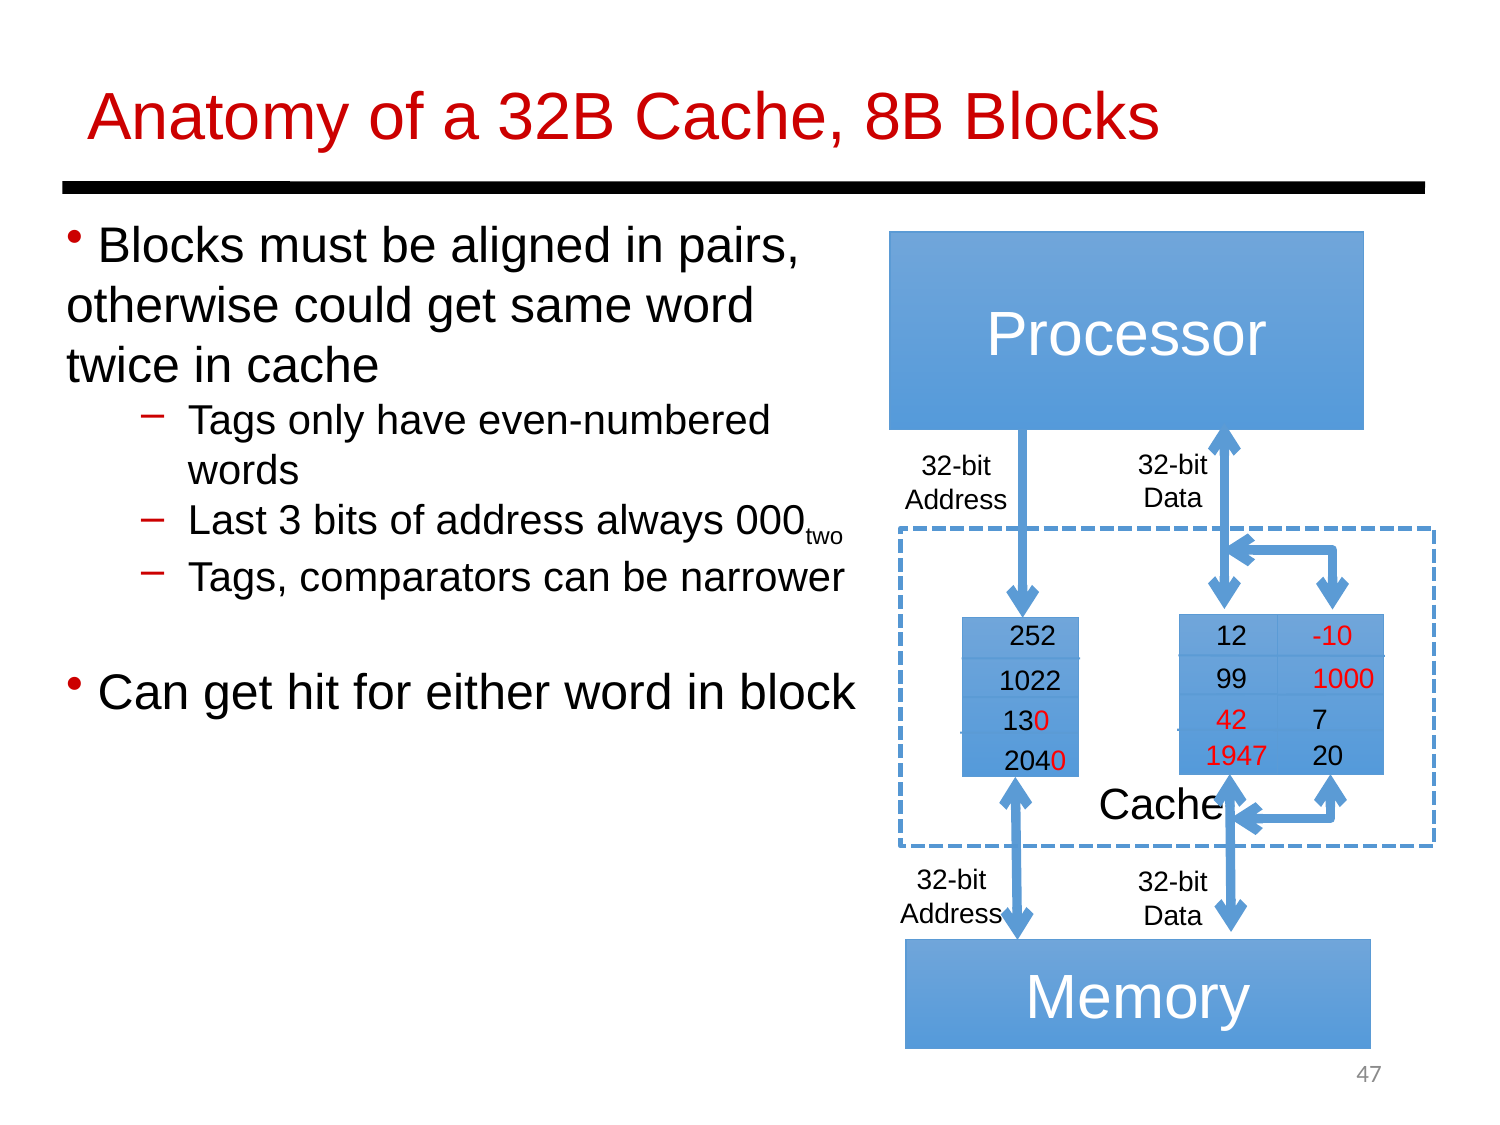

Anatomy of a 32B Cache, 8B Blocks

 Blocks must be aligned in pairs, otherwise could get same word twice in cache
Tags only have even-numbered words
Last 3 bits of address always 000two
Tags, comparators can be narrower

 Can get hit for either word in block

Processor
32-bit
Data
32-bit
Address

12
-10
1000
7
20
252

99
1022
42
130
1947
2040
Cache
32-bit
Address
32-bit
Data
Memory
47